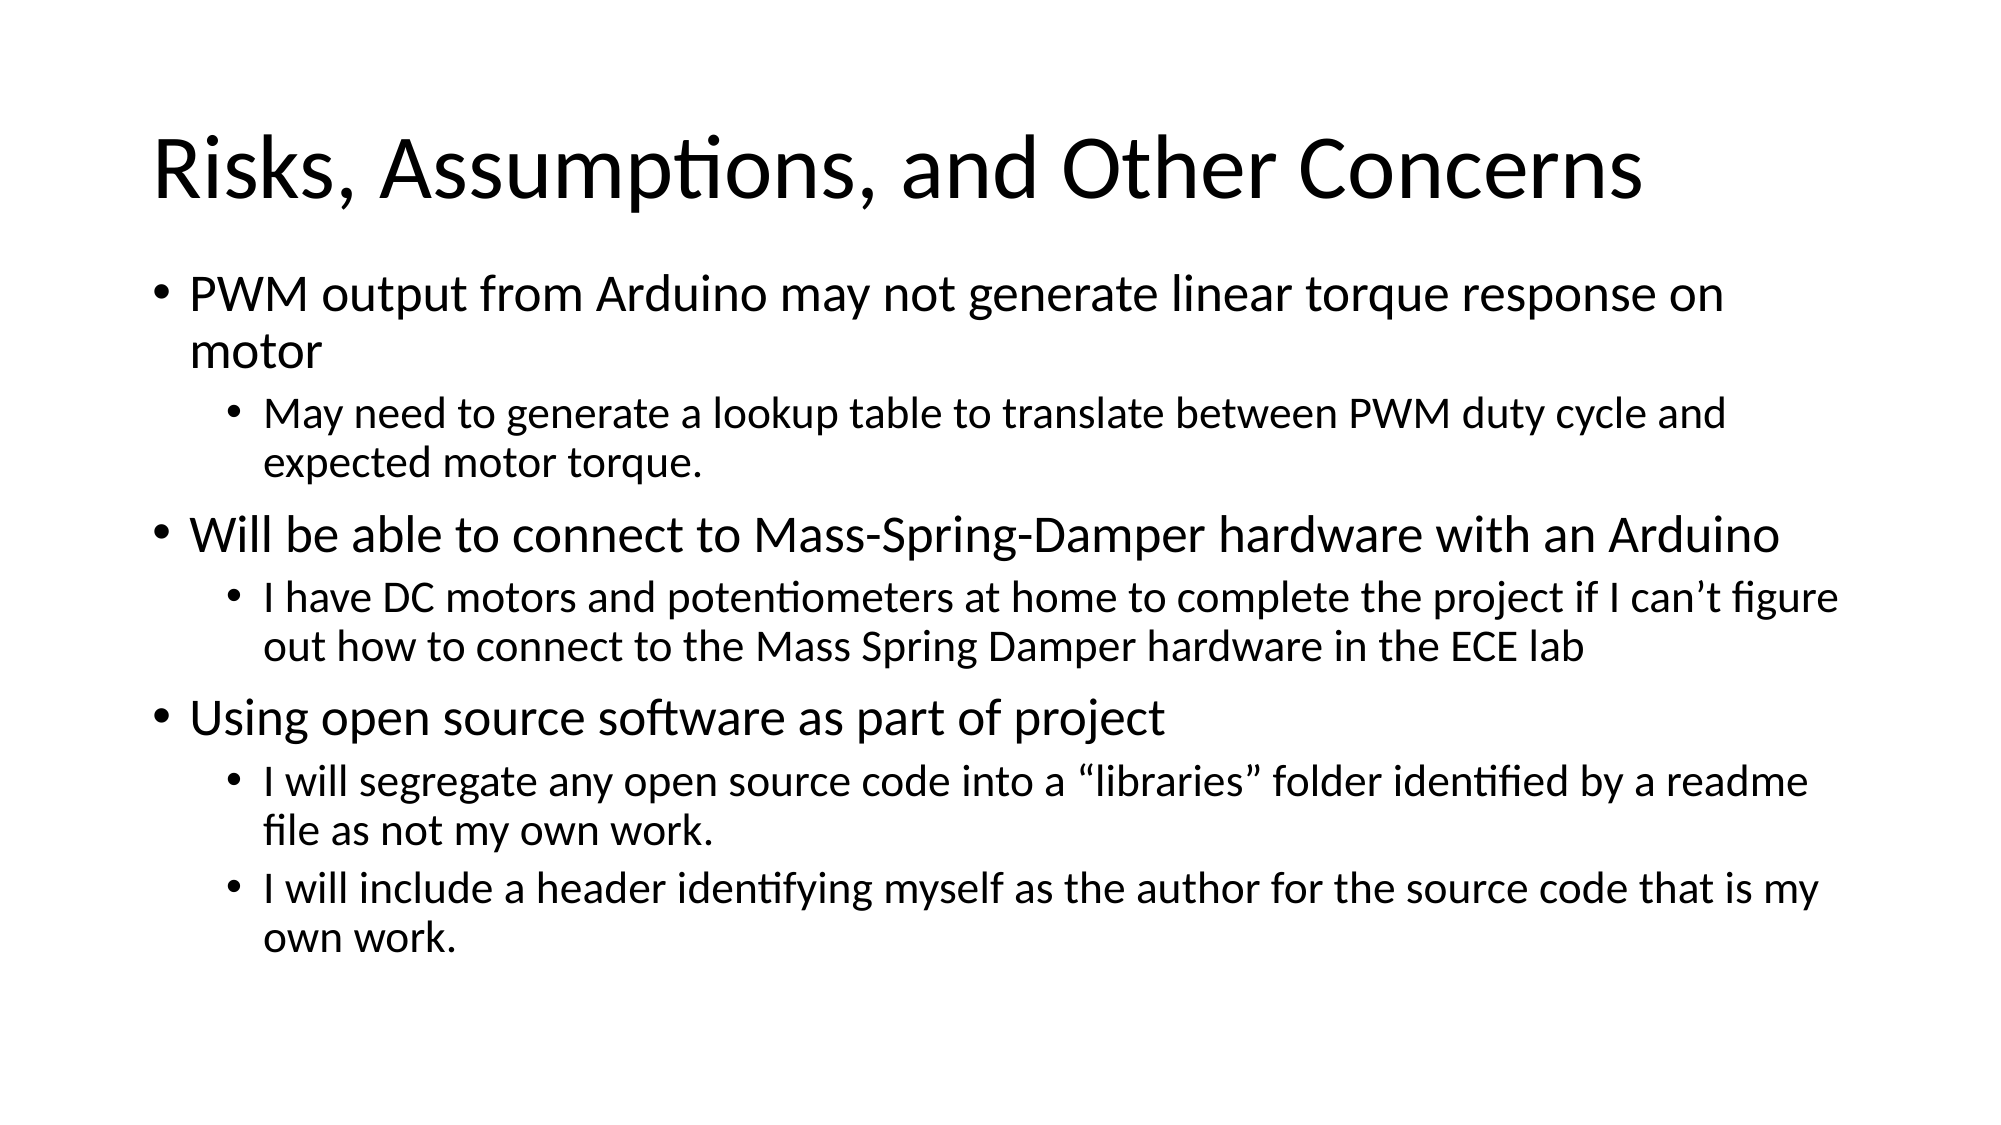

# Risks, Assumptions, and Other Concerns
PWM output from Arduino may not generate linear torque response on motor
May need to generate a lookup table to translate between PWM duty cycle and expected motor torque.
Will be able to connect to Mass-Spring-Damper hardware with an Arduino
I have DC motors and potentiometers at home to complete the project if I can’t figure out how to connect to the Mass Spring Damper hardware in the ECE lab
Using open source software as part of project
I will segregate any open source code into a “libraries” folder identified by a readme file as not my own work.
I will include a header identifying myself as the author for the source code that is my own work.